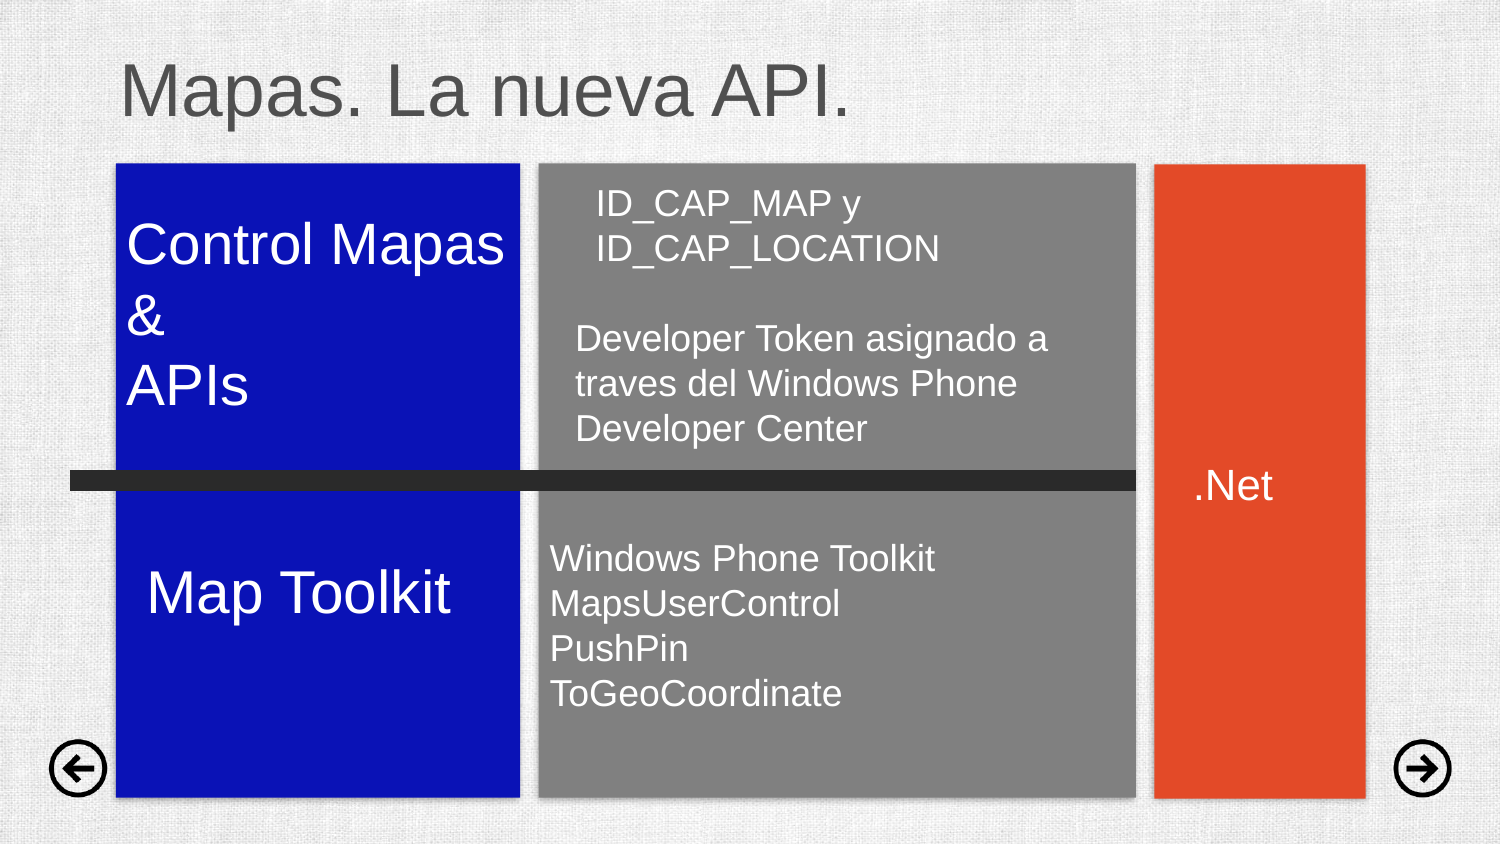

Mapas. La nueva API.

Windows Phone Toolkit
MapsUserControl
PushPin
ToGeoCoordinate

ID_CAP_MAP y ID_CAP_LOCATION

Developer Token asignado a  traves del Windows Phone   Developer Center

Control Mapas &
APIs
.Net
Map Toolkit